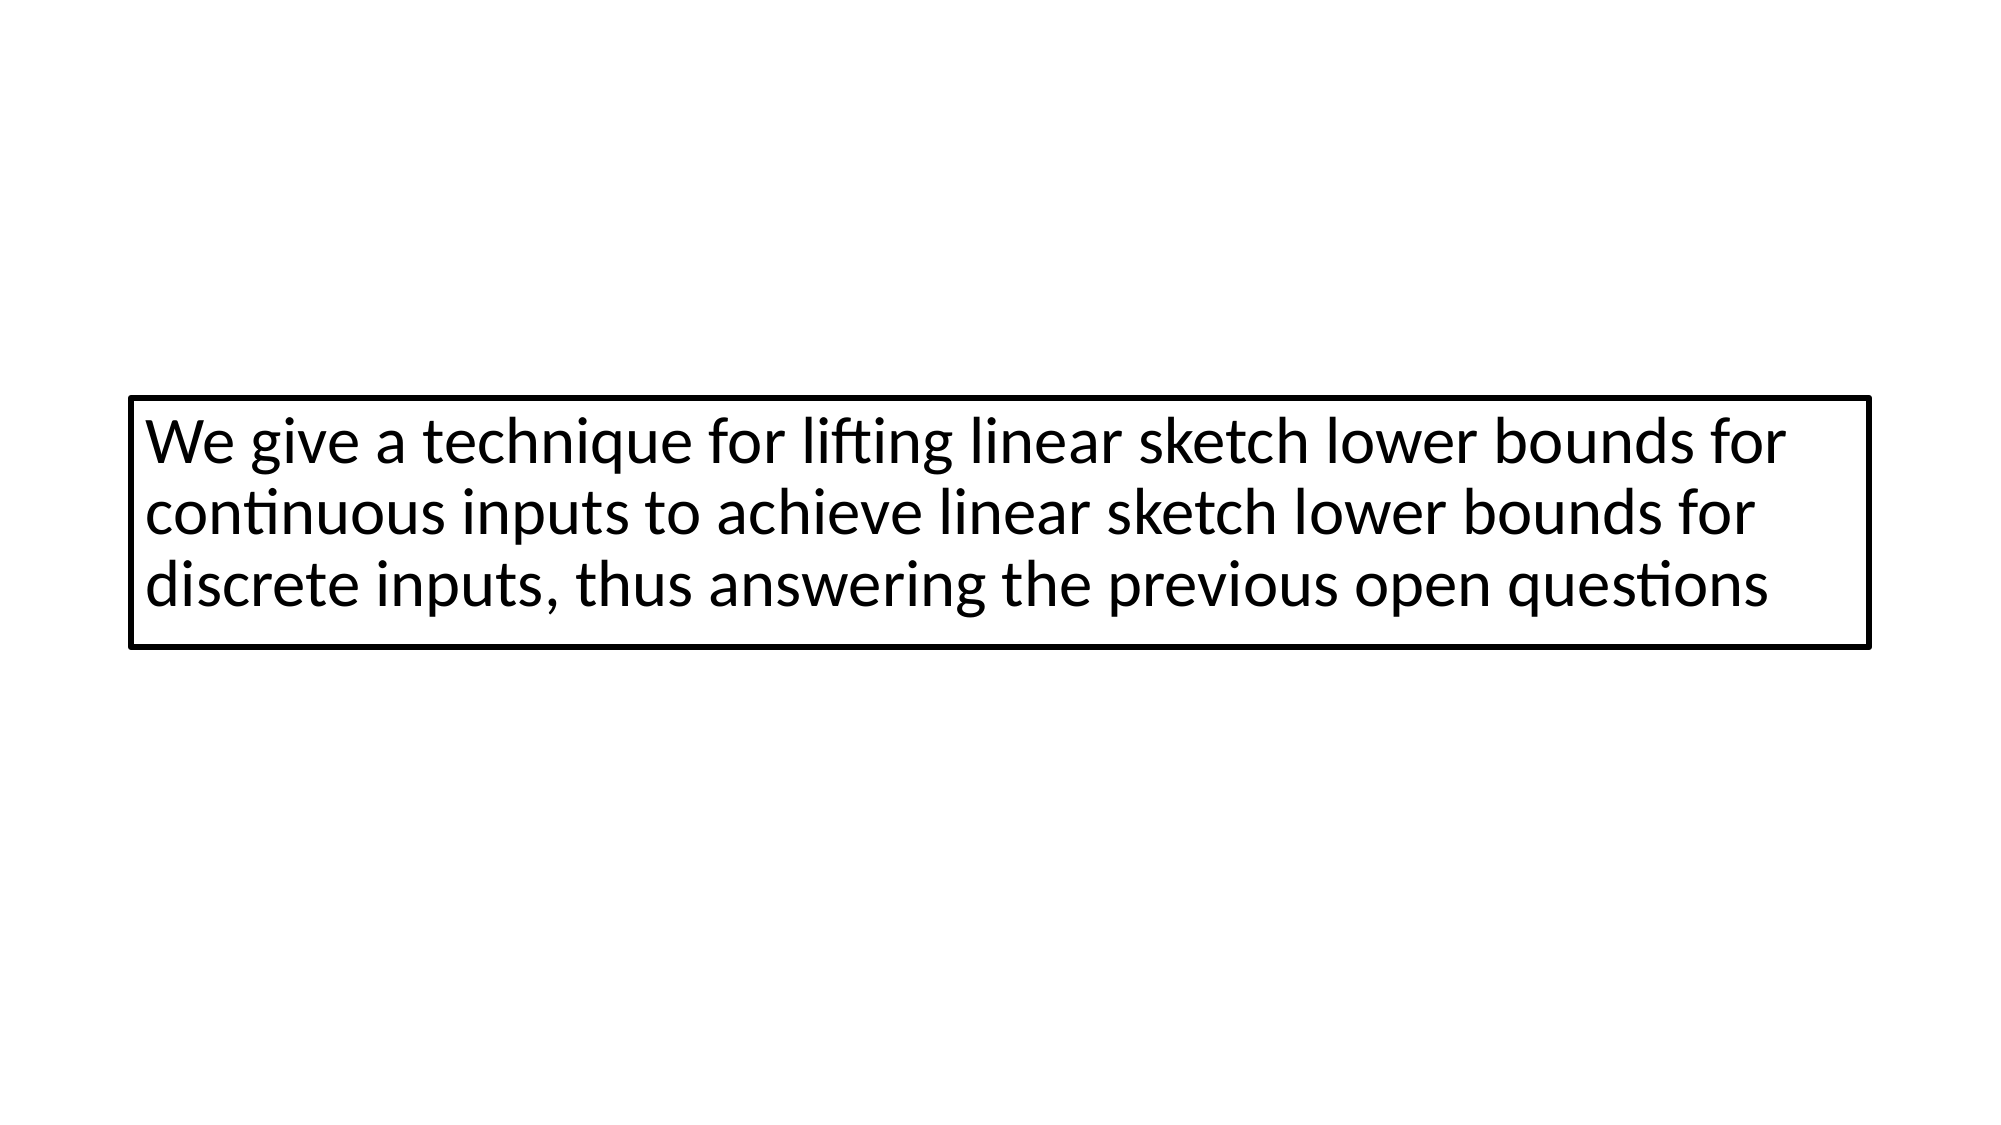

We give a technique for lifting linear sketch lower bounds for continuous inputs to achieve linear sketch lower bounds for discrete inputs, thus answering the previous open questions